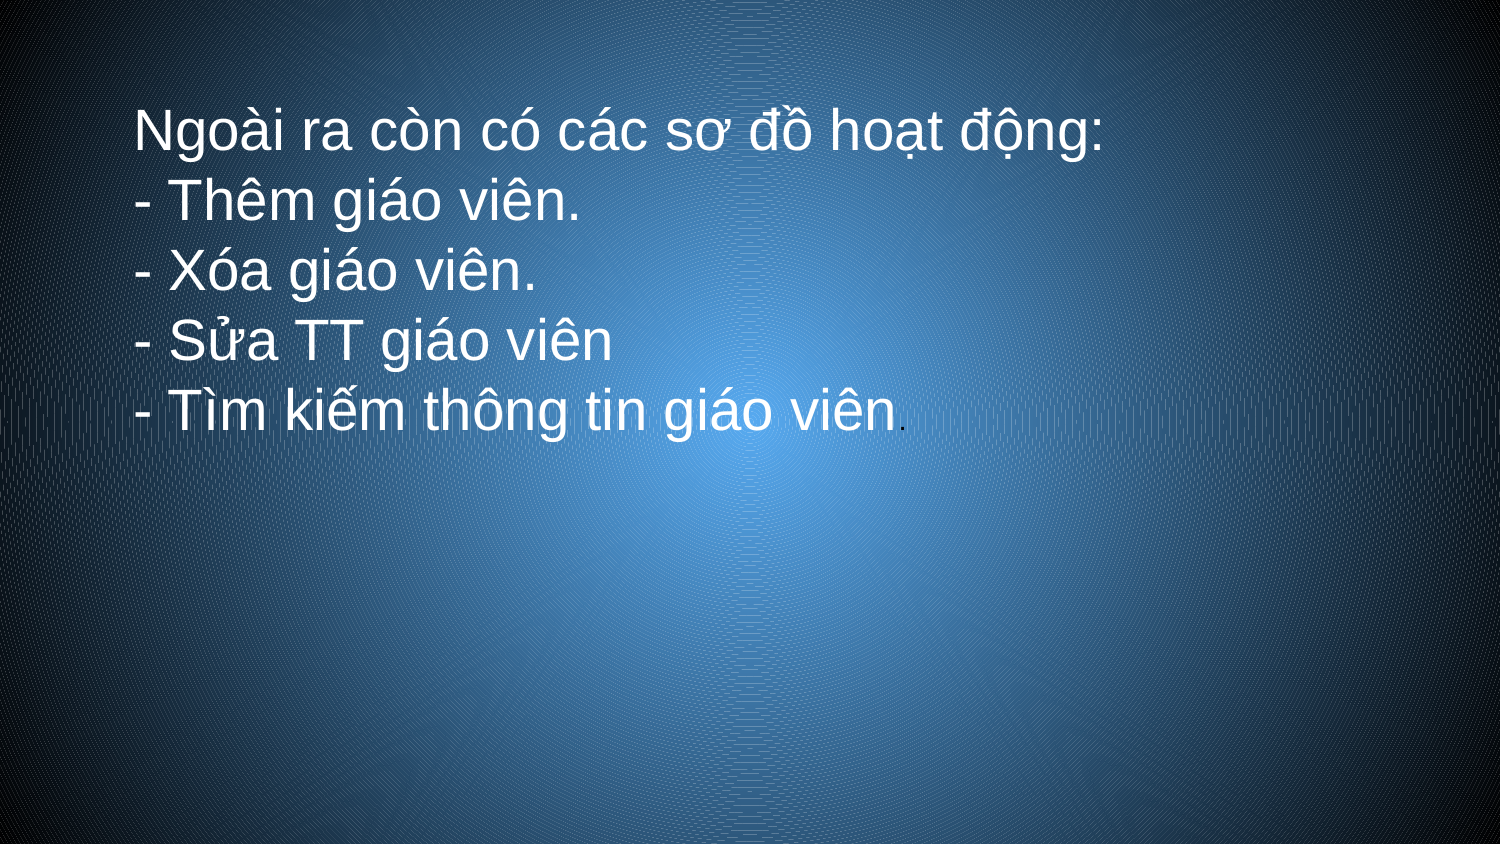

Ngoài ra còn có các sơ đồ hoạt động:
- Thêm giáo viên.
- Xóa giáo viên.
- Sửa TT giáo viên
- Tìm kiếm thông tin giáo viên.